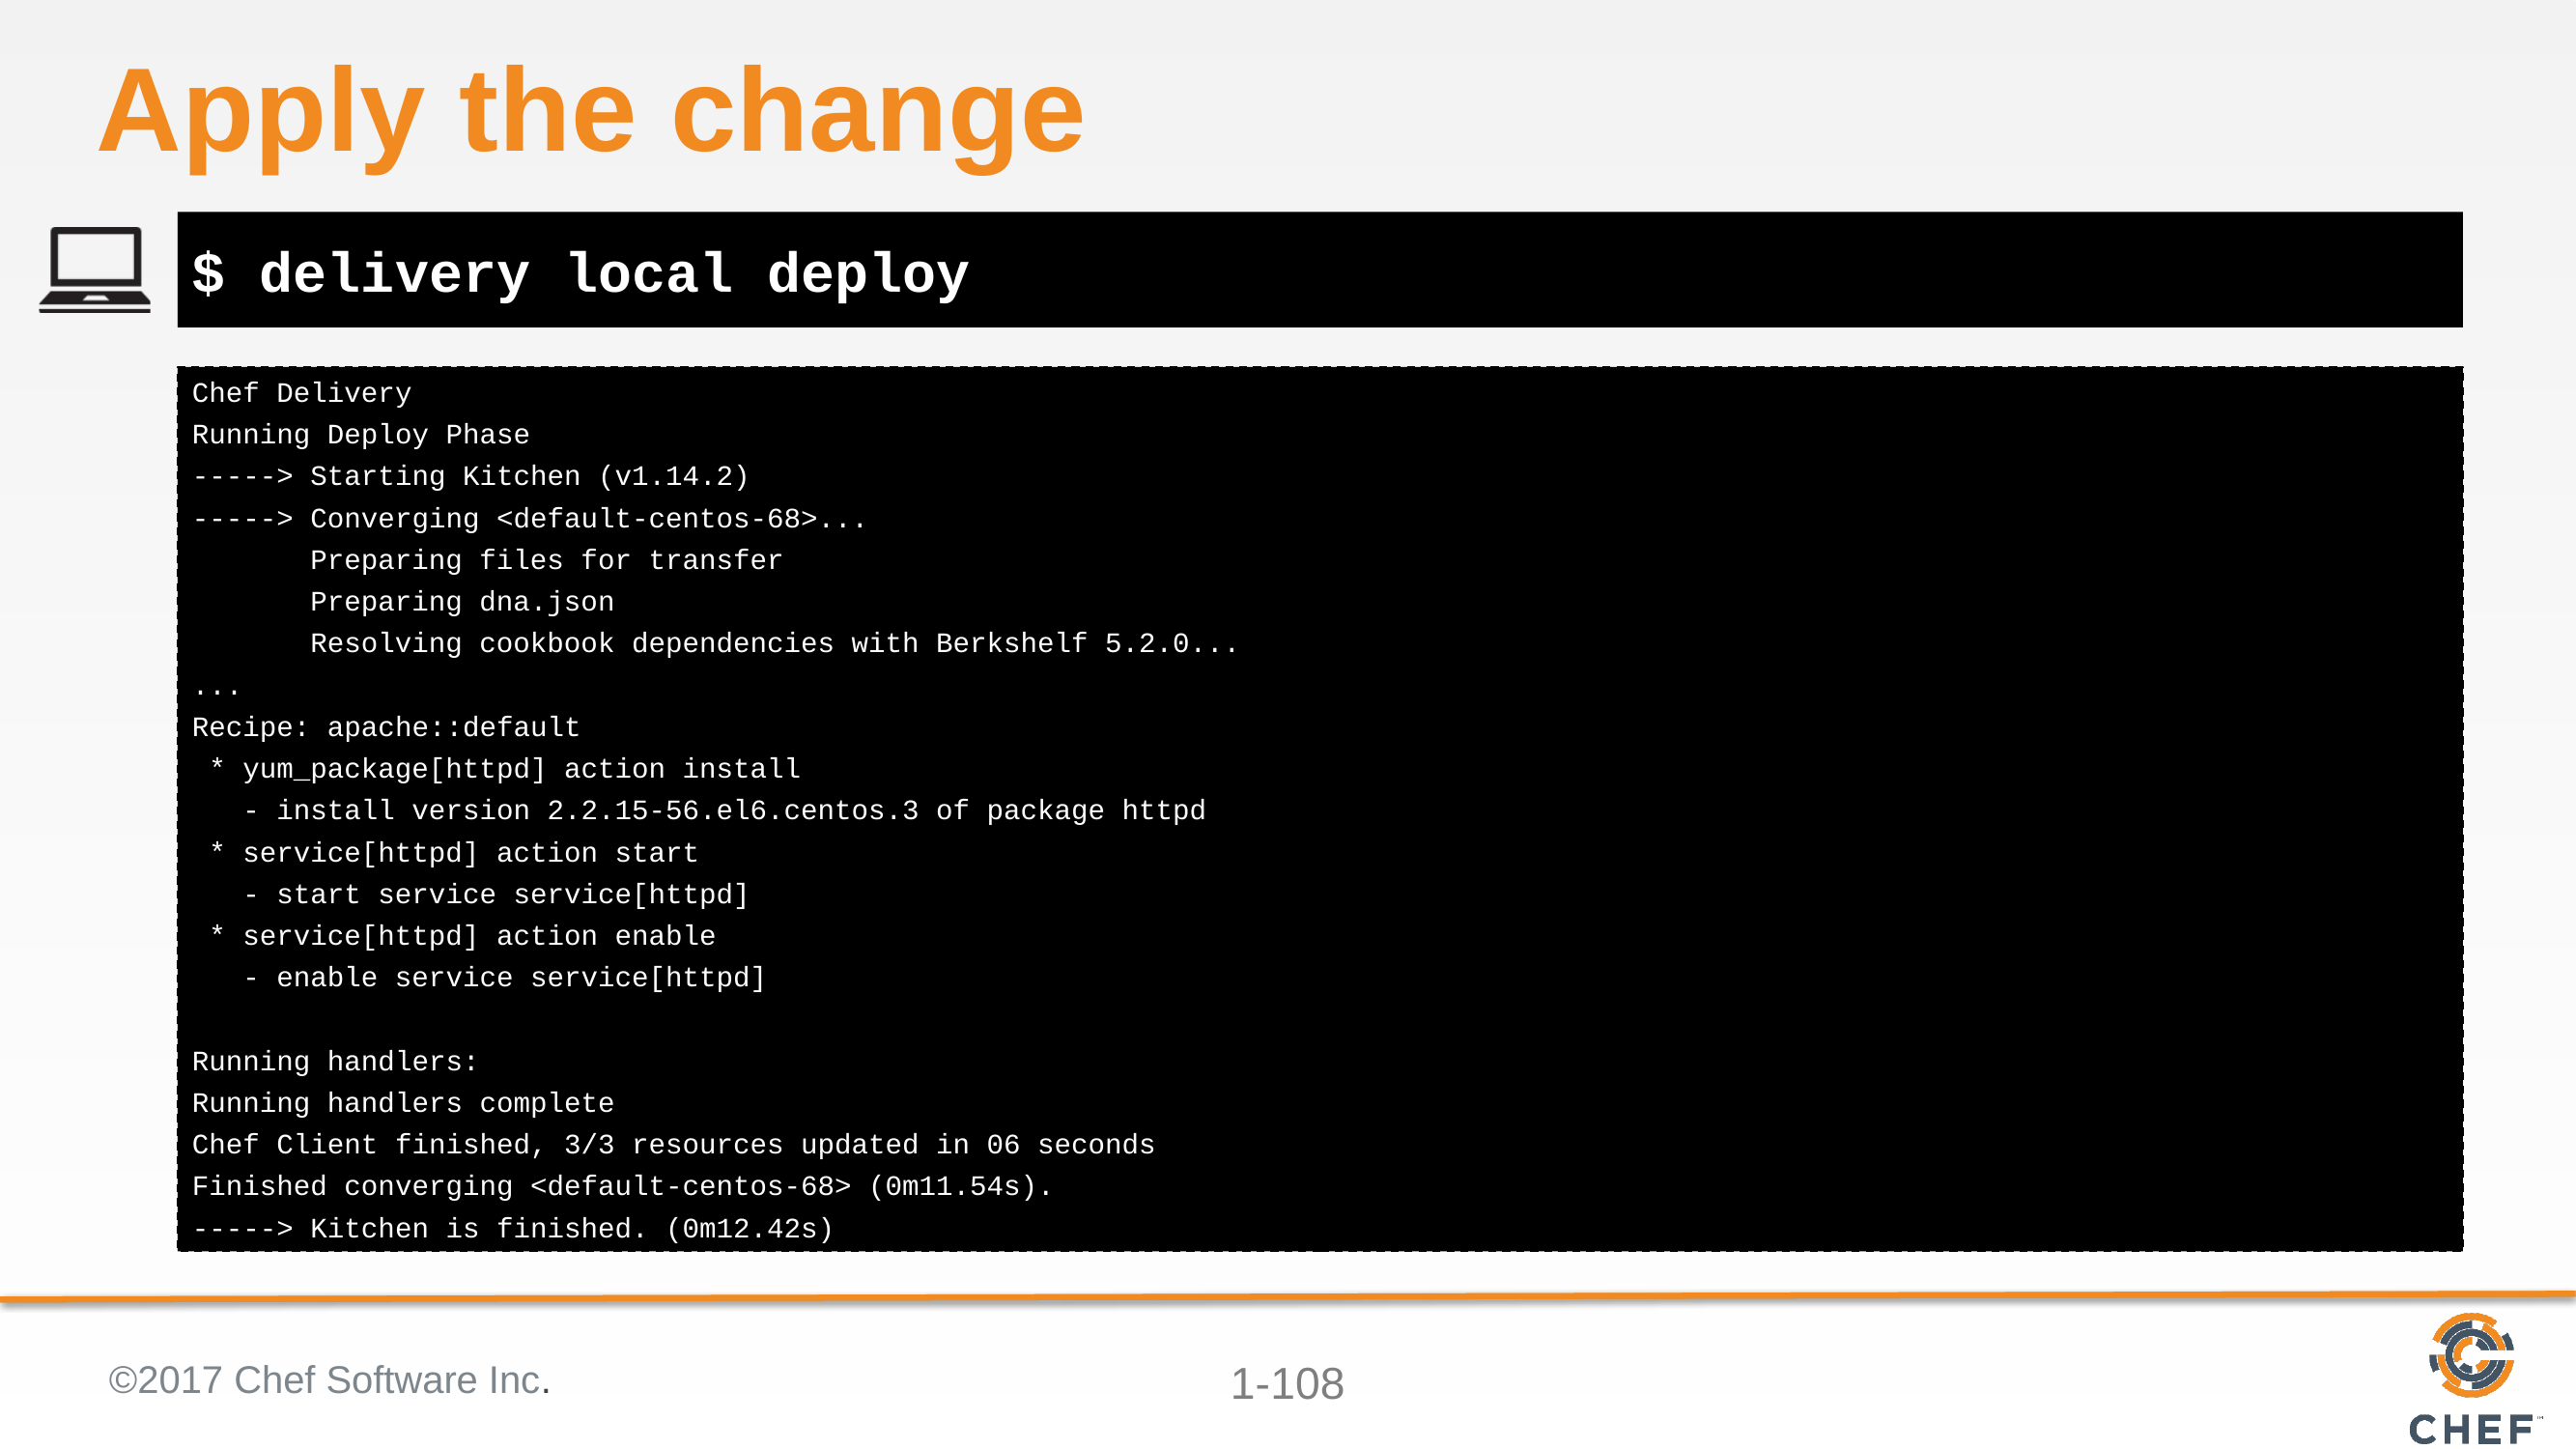

# Apply the change
$ delivery local deploy
Chef Delivery
Running Deploy Phase
-----> Starting Kitchen (v1.14.2)
-----> Converging <default-centos-68>...
       Preparing files for transfer
       Preparing dna.json
       Resolving cookbook dependencies with Berkshelf 5.2.0...
...
Recipe: apache::default
 * yum_package[httpd] action install
   - install version 2.2.15-56.el6.centos.3 of package httpd
 * service[httpd] action start
   - start service service[httpd]
 * service[httpd] action enable
   - enable service service[httpd]

Running handlers:
Running handlers complete
Chef Client finished, 3/3 resources updated in 06 seconds
Finished converging <default-centos-68> (0m11.54s).
-----> Kitchen is finished. (0m12.42s)